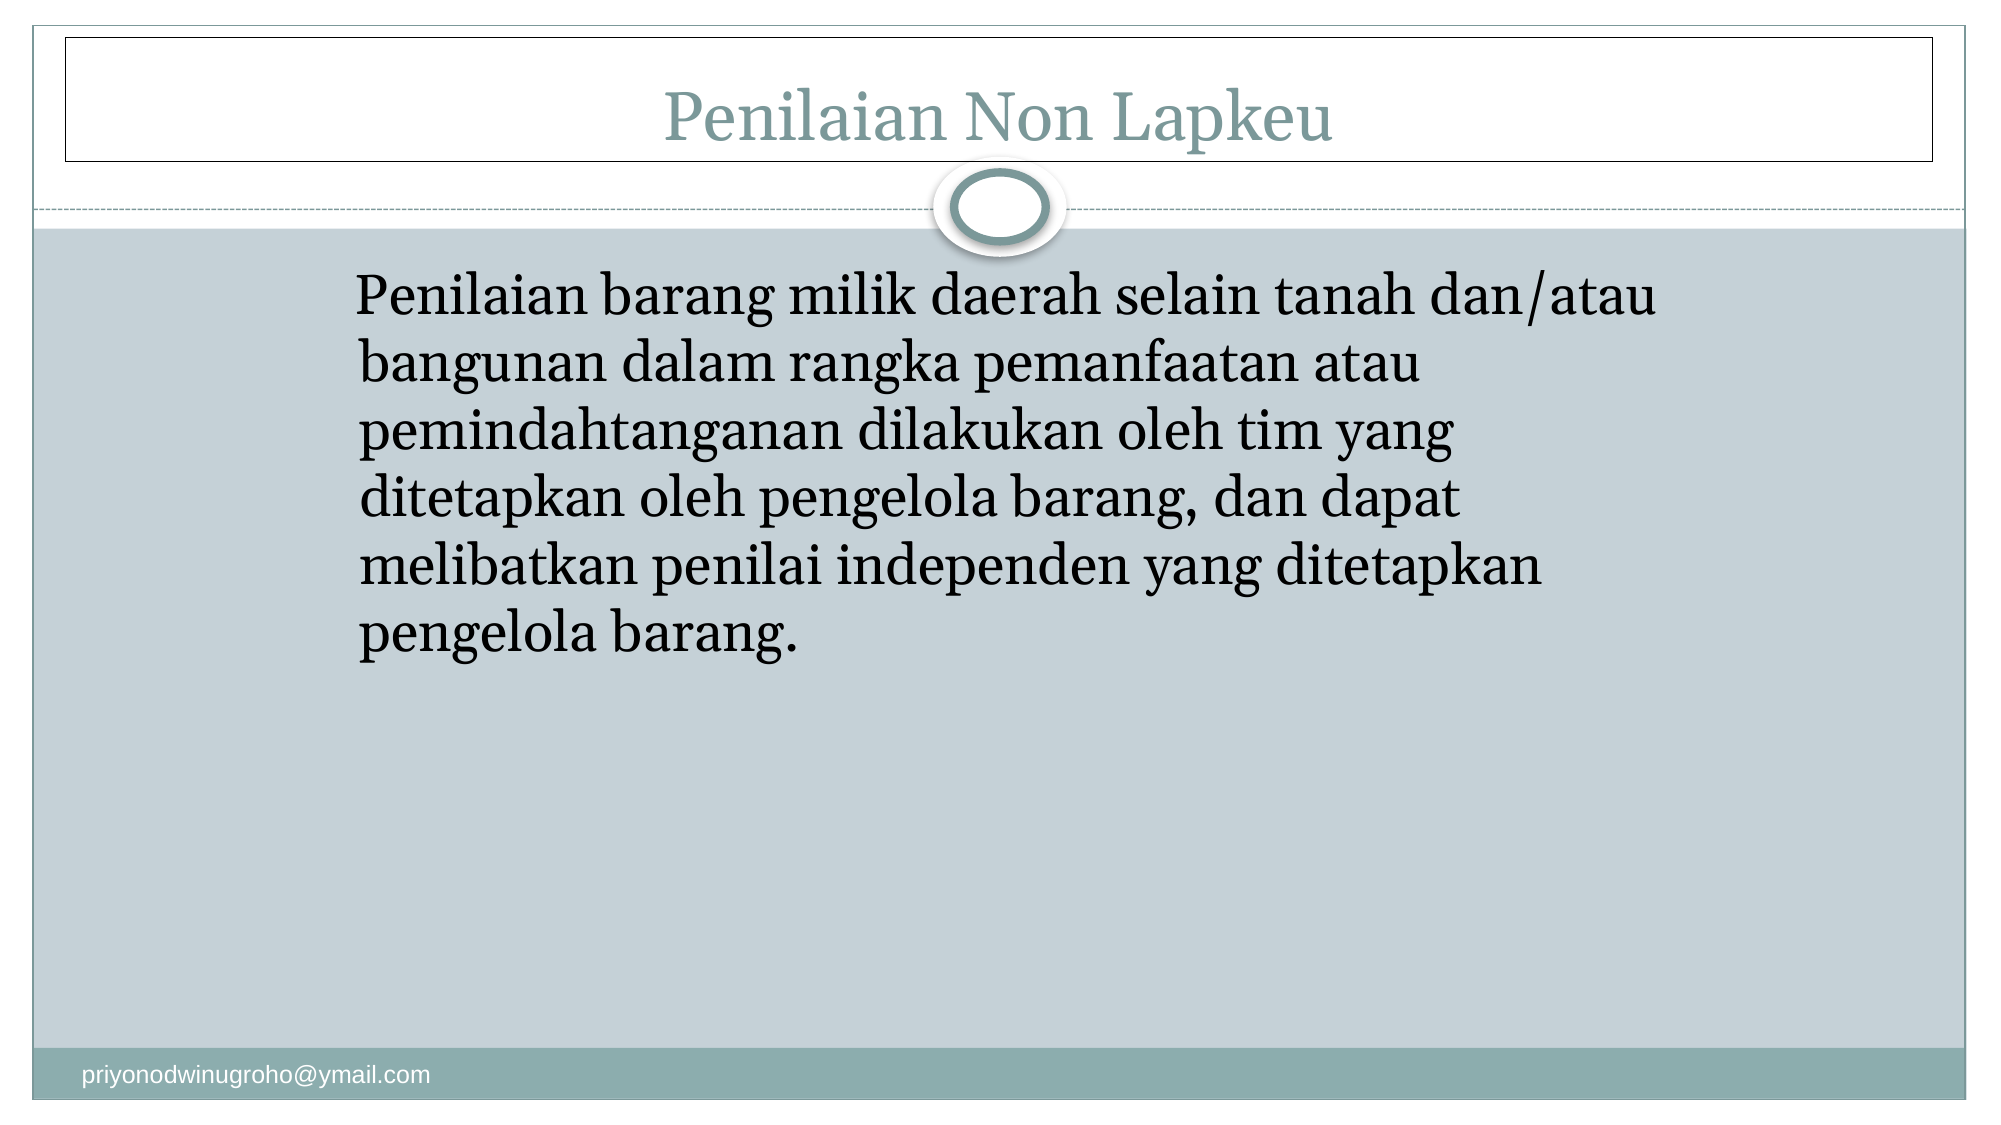

# Penilaian Non Lapkeu
   Penilaian barang milik daerah selain tanah dan/atau bangunan dalam rangka pemanfaatan atau pemindahtanganan dilakukan oleh tim yang ditetapkan oleh pengelola barang, dan dapat melibatkan penilai independen yang ditetapkan pengelola barang.
priyonodwinugroho@ymail.com